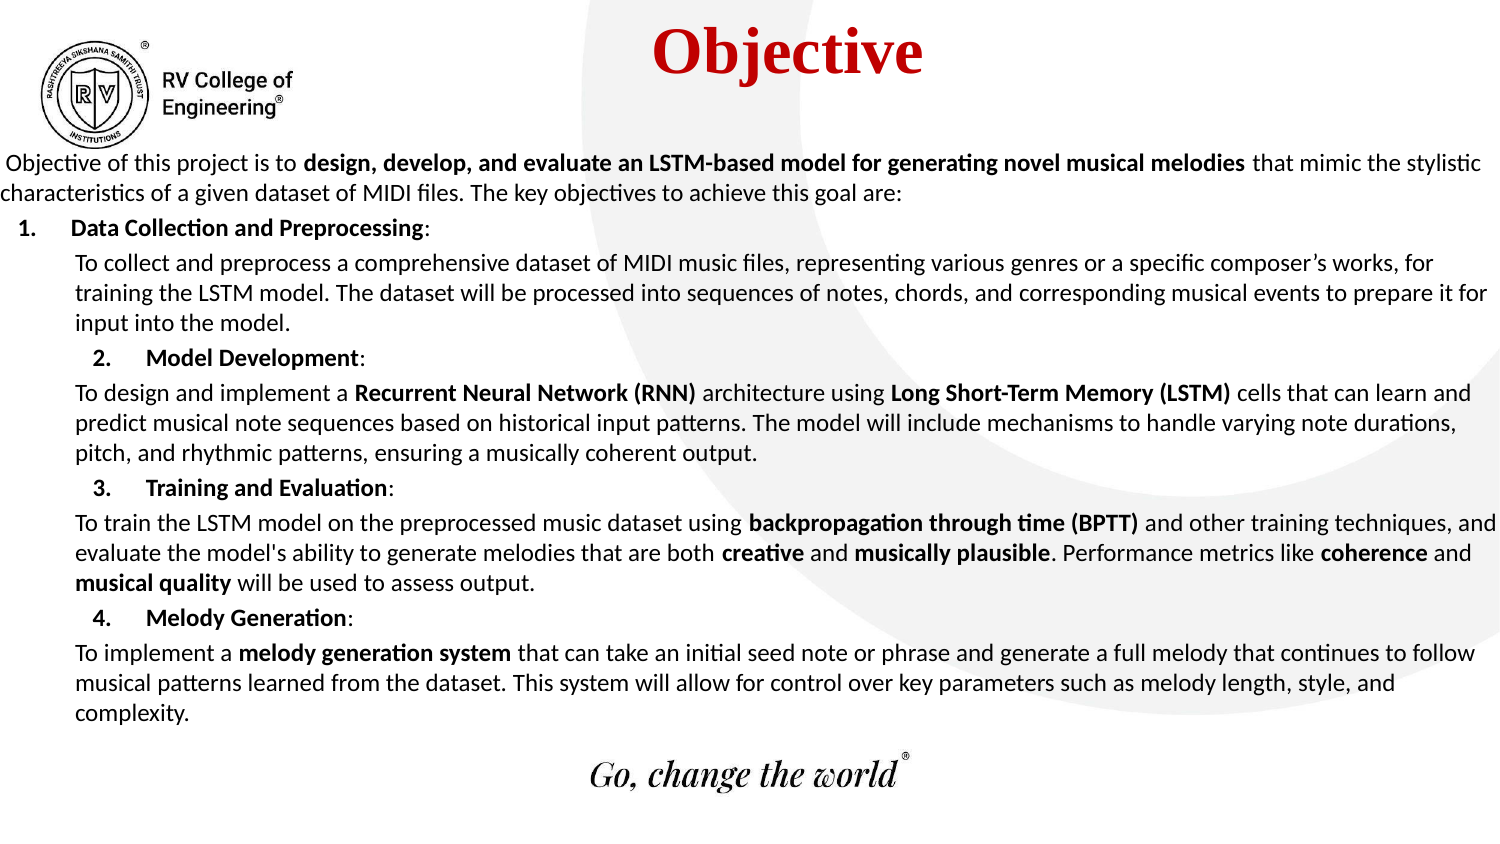

Objective
 Objective of this project is to design, develop, and evaluate an LSTM-based model for generating novel musical melodies that mimic the stylistic characteristics of a given dataset of MIDI files. The key objectives to achieve this goal are:
Data Collection and Preprocessing:
To collect and preprocess a comprehensive dataset of MIDI music files, representing various genres or a specific composer’s works, for training the LSTM model. The dataset will be processed into sequences of notes, chords, and corresponding musical events to prepare it for input into the model.
Model Development:
To design and implement a Recurrent Neural Network (RNN) architecture using Long Short-Term Memory (LSTM) cells that can learn and predict musical note sequences based on historical input patterns. The model will include mechanisms to handle varying note durations, pitch, and rhythmic patterns, ensuring a musically coherent output.
Training and Evaluation:
To train the LSTM model on the preprocessed music dataset using backpropagation through time (BPTT) and other training techniques, and evaluate the model's ability to generate melodies that are both creative and musically plausible. Performance metrics like coherence and musical quality will be used to assess output.
Melody Generation:
To implement a melody generation system that can take an initial seed note or phrase and generate a full melody that continues to follow musical patterns learned from the dataset. This system will allow for control over key parameters such as melody length, style, and complexity.